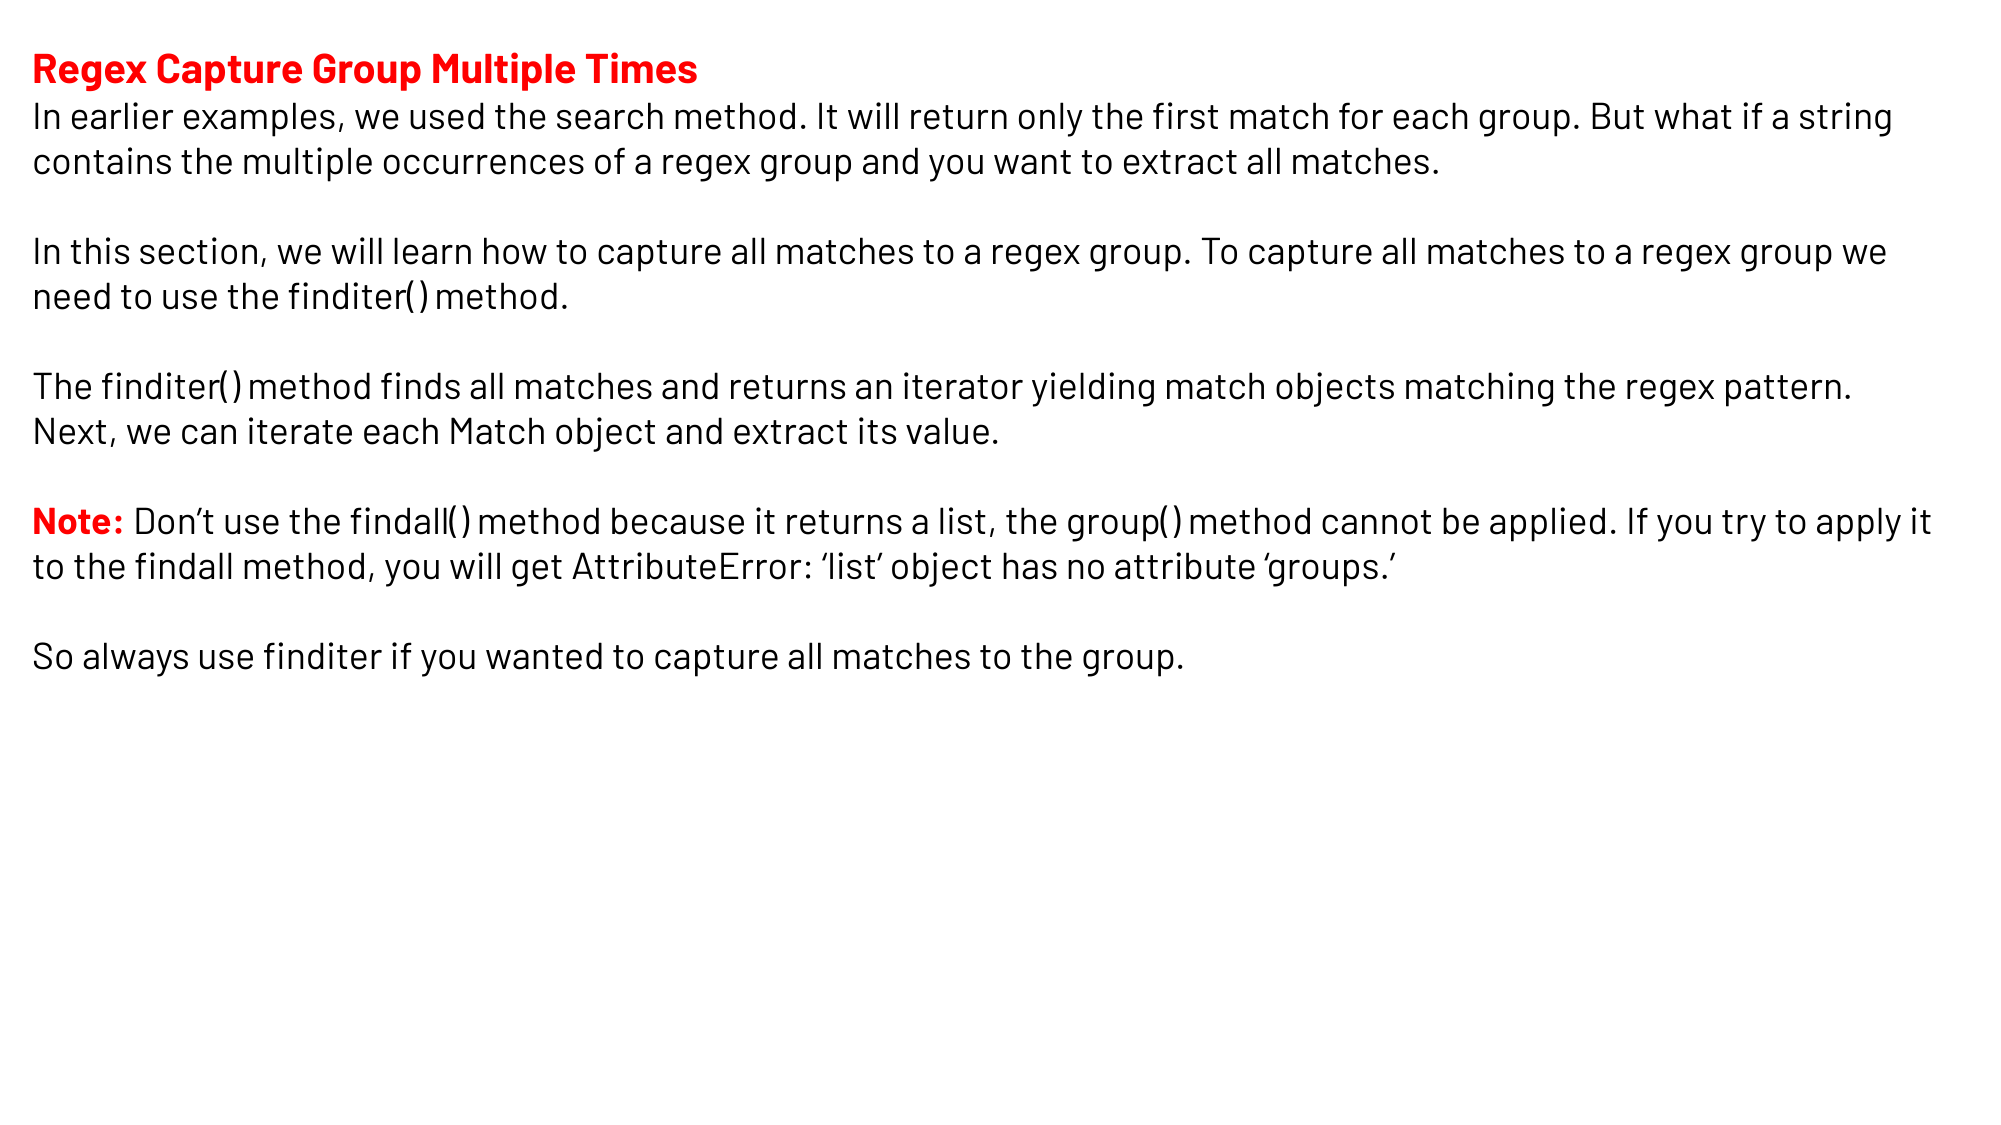

Regex Capture Group Multiple Times
In earlier examples, we used the search method. It will return only the first match for each group. But what if a string contains the multiple occurrences of a regex group and you want to extract all matches.

In this section, we will learn how to capture all matches to a regex group. To capture all matches to a regex group we need to use the finditer() method.

The finditer() method finds all matches and returns an iterator yielding match objects matching the regex pattern. Next, we can iterate each Match object and extract its value.

Note: Don’t use the findall() method because it returns a list, the group() method cannot be applied. If you try to apply it to the findall method, you will get AttributeError: ‘list’ object has no attribute ‘groups.’

So always use finditer if you wanted to capture all matches to the group.